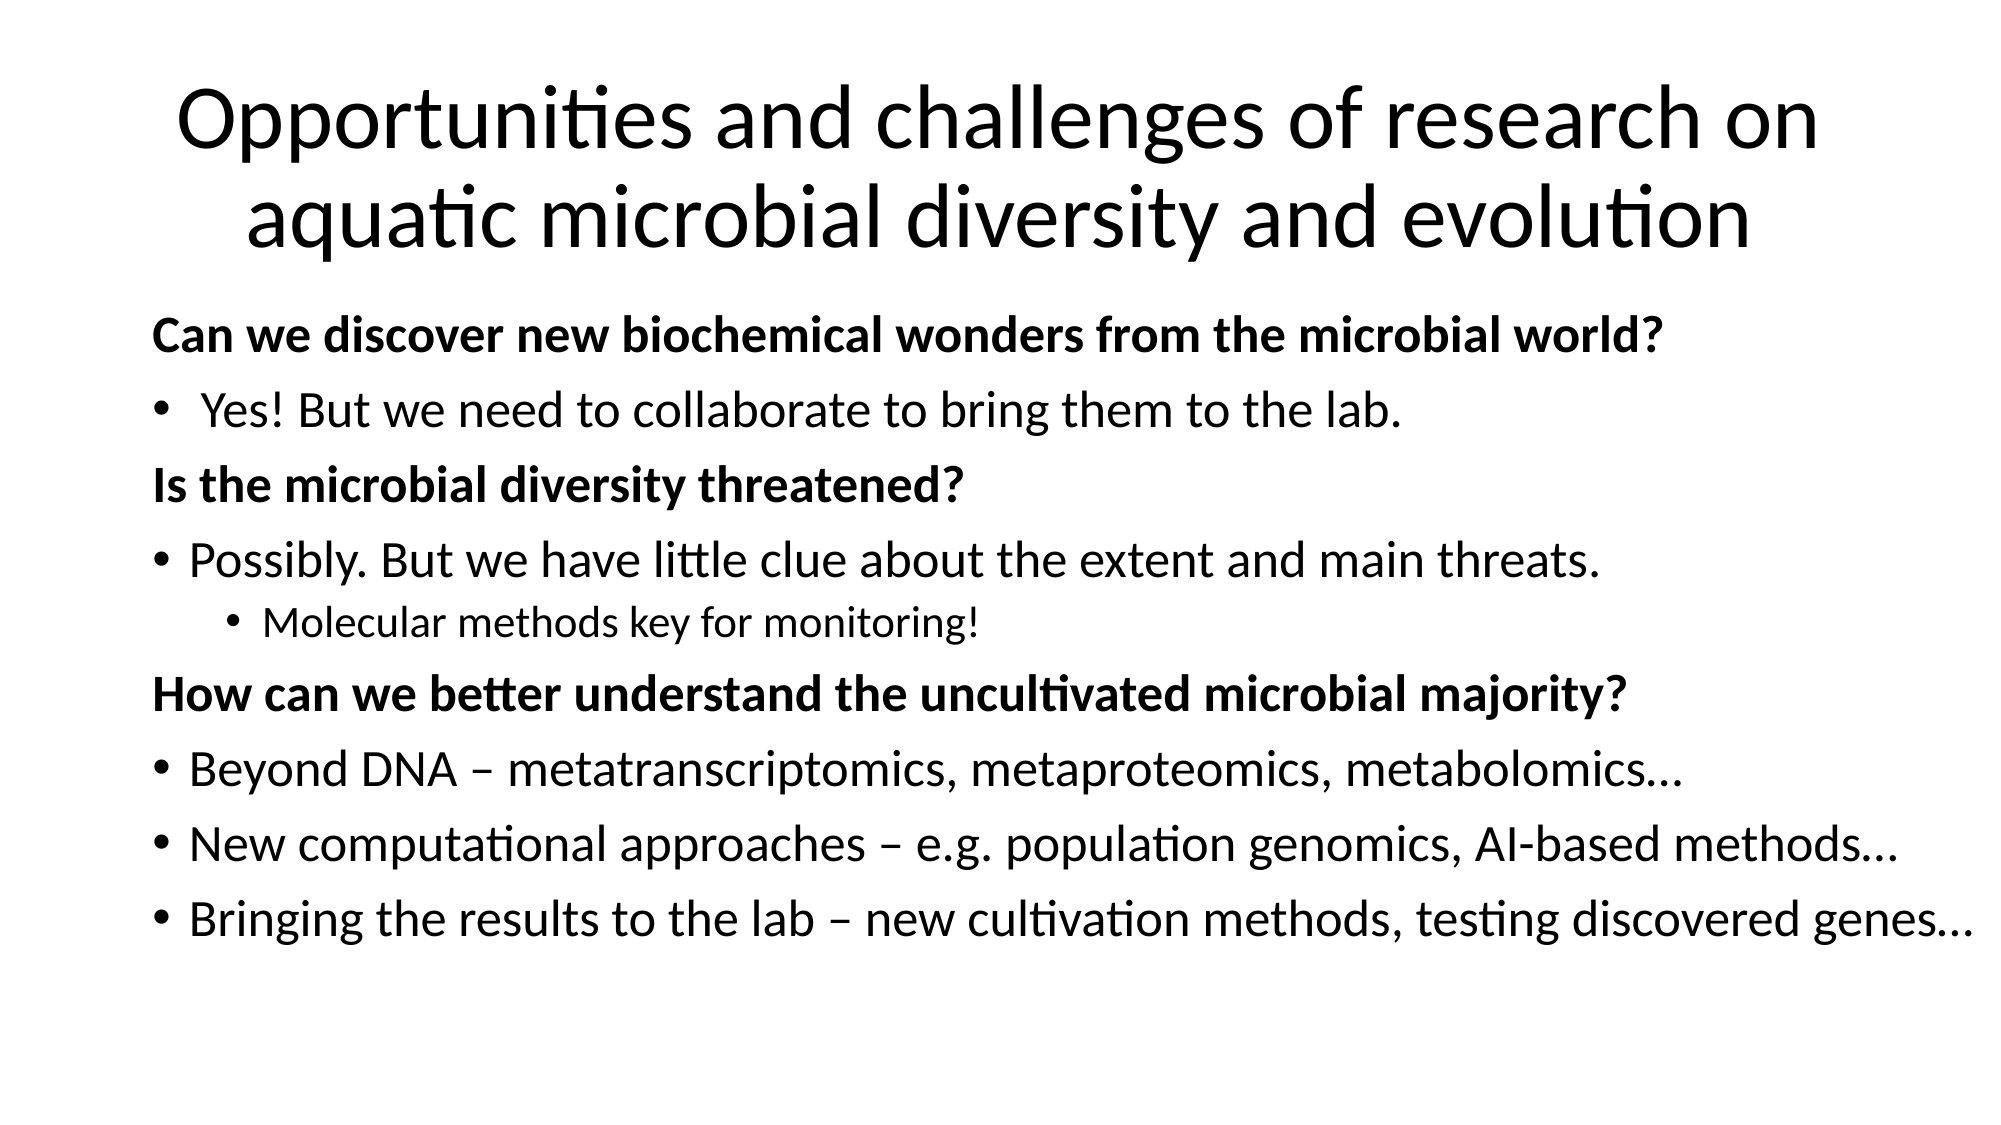

# Opportunities and challenges of research on aquatic microbial diversity and evolution
Can we discover new biochemical wonders from the microbial world?
 Yes! But we need to collaborate to bring them to the lab.
Is the microbial diversity threatened?
Possibly. But we have little clue about the extent and main threats.
Molecular methods key for monitoring!
How can we better understand the uncultivated microbial majority?
Beyond DNA – metatranscriptomics, metaproteomics, metabolomics…
New computational approaches – e.g. population genomics, AI-based methods…
Bringing the results to the lab – new cultivation methods, testing discovered genes…